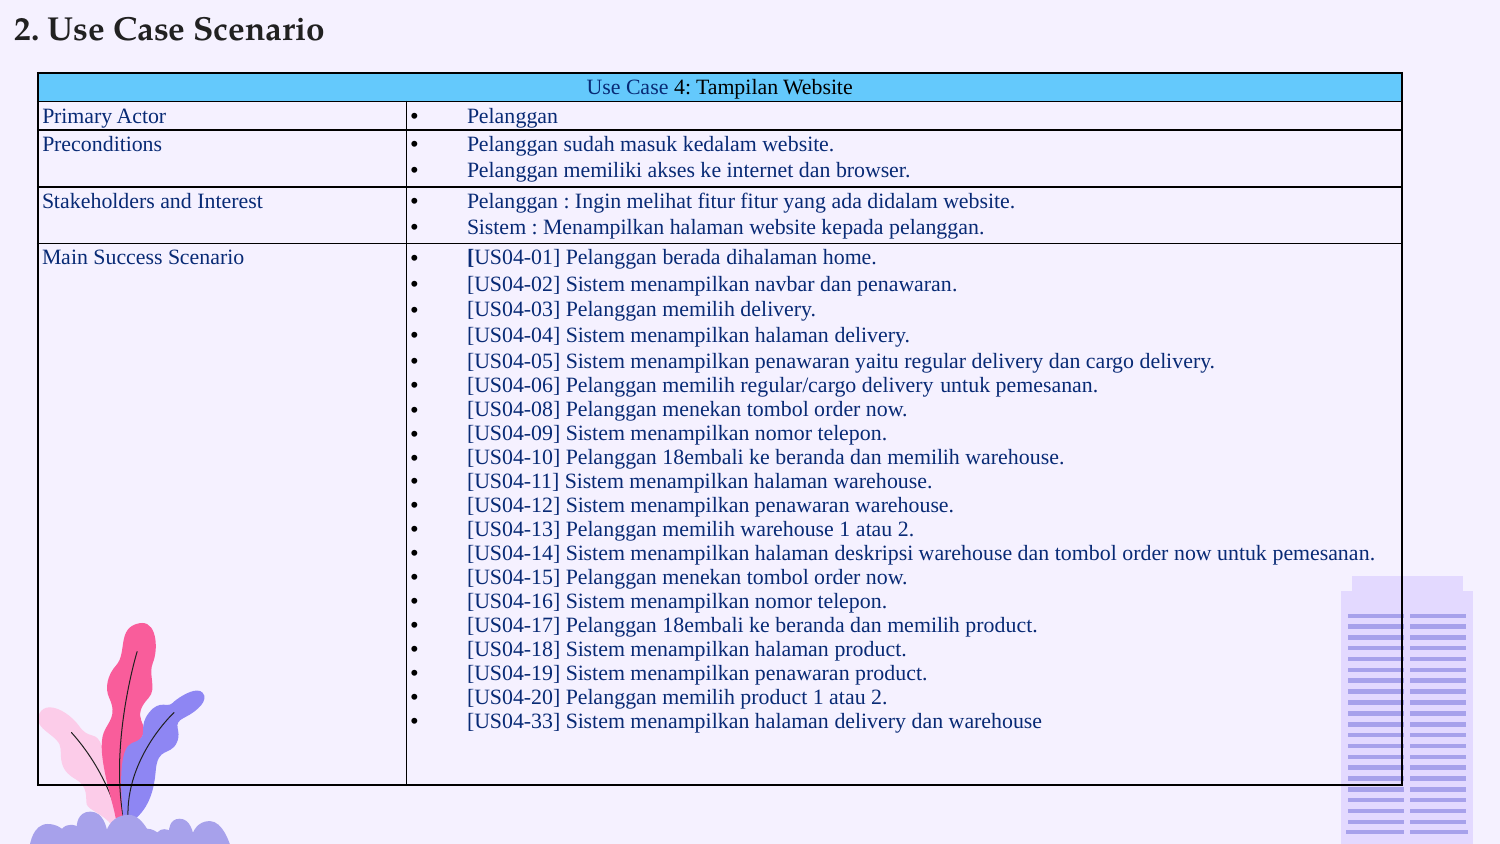

2. Use Case Scenario
| Use Case 4: Tampilan Website |  |
| --- | --- |
| Primary Actor | Pelanggan |
| Preconditions | Pelanggan sudah masuk kedalam website. Pelanggan memiliki akses ke internet dan browser. |
| Stakeholders and Interest | Pelanggan : Ingin melihat fitur fitur yang ada didalam website. Sistem : Menampilkan halaman website kepada pelanggan. |
| Main Success Scenario | [US04-01] Pelanggan berada dihalaman home. [US04-02] Sistem menampilkan navbar dan penawaran. [US04-03] Pelanggan memilih delivery. [US04-04] Sistem menampilkan halaman delivery. [US04-05] Sistem menampilkan penawaran yaitu regular delivery dan cargo delivery. [US04-06] Pelanggan memilih regular/cargo delivery untuk pemesanan. [US04-08] Pelanggan menekan tombol order now. [US04-09] Sistem menampilkan nomor telepon. [US04-10] Pelanggan 18embali ke beranda dan memilih warehouse. [US04-11] Sistem menampilkan halaman warehouse. [US04-12] Sistem menampilkan penawaran warehouse. [US04-13] Pelanggan memilih warehouse 1 atau 2. [US04-14] Sistem menampilkan halaman deskripsi warehouse dan tombol order now untuk pemesanan. [US04-15] Pelanggan menekan tombol order now. [US04-16] Sistem menampilkan nomor telepon. [US04-17] Pelanggan 18embali ke beranda dan memilih product. [US04-18] Sistem menampilkan halaman product. [US04-19] Sistem menampilkan penawaran product. [US04-20] Pelanggan memilih product 1 atau 2. [US04-33] Sistem menampilkan halaman delivery dan warehouse |